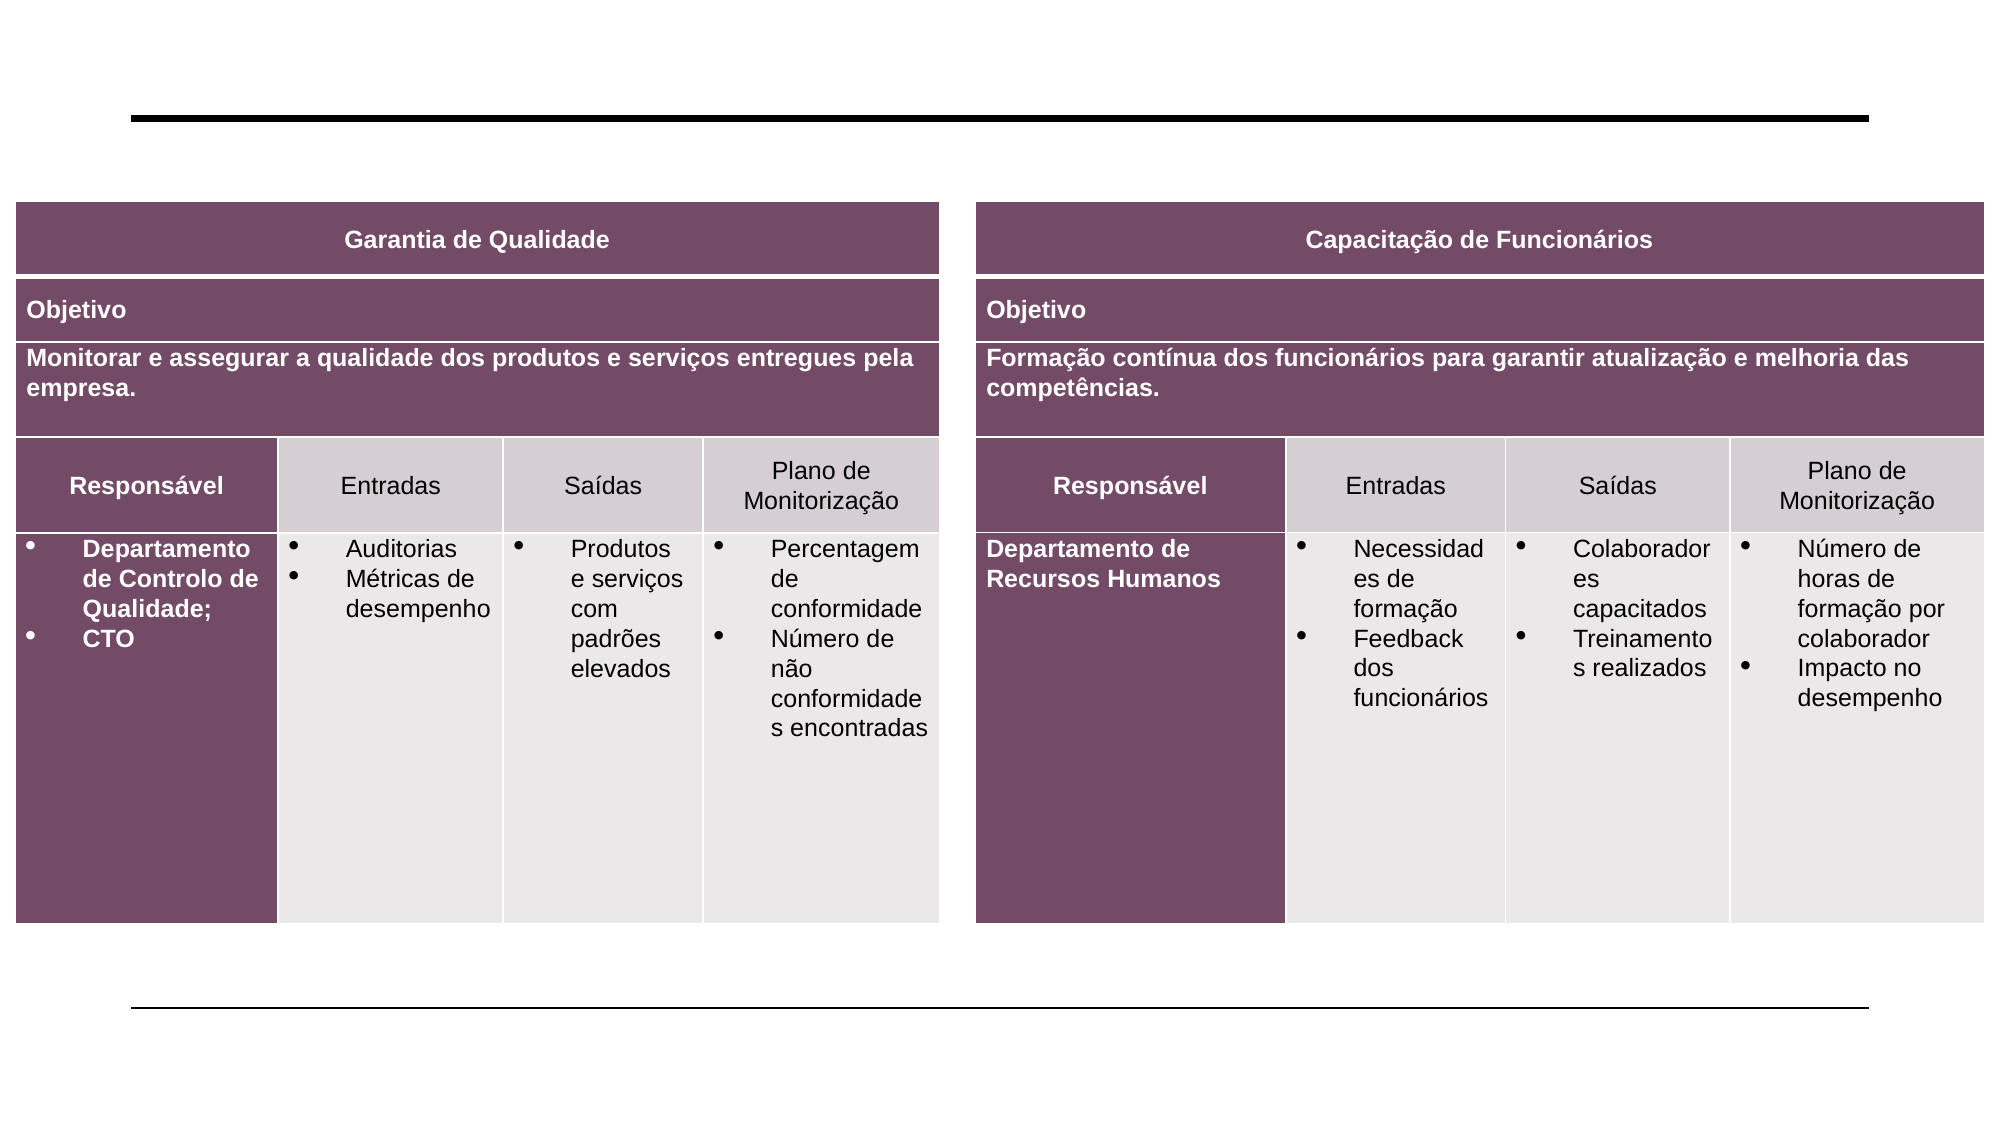

| Garantia de Qualidade |  |  |  |
| --- | --- | --- | --- |
| Objetivo |  |  |  |
| Monitorar e assegurar a qualidade dos produtos e serviços entregues pela empresa. |  |  |  |
| Responsável | Entradas | Saídas | Plano de Monitorização |
| Departamento de Controlo de Qualidade; CTO | Auditorias Métricas de desempenho | Produtos e serviços com padrões elevados | Percentagem de conformidade Número de não conformidades encontradas |
| Capacitação de Funcionários |  |  |  |
| --- | --- | --- | --- |
| Objetivo |  |  |  |
| Formação contínua dos funcionários para garantir atualização e melhoria das competências. |  |  |  |
| Responsável | Entradas | Saídas | Plano de Monitorização |
| Departamento de Recursos Humanos | Necessidades de formação Feedback dos funcionários | Colaboradores capacitados Treinamentos realizados | Número de horas de formação por colaborador Impacto no desempenho |